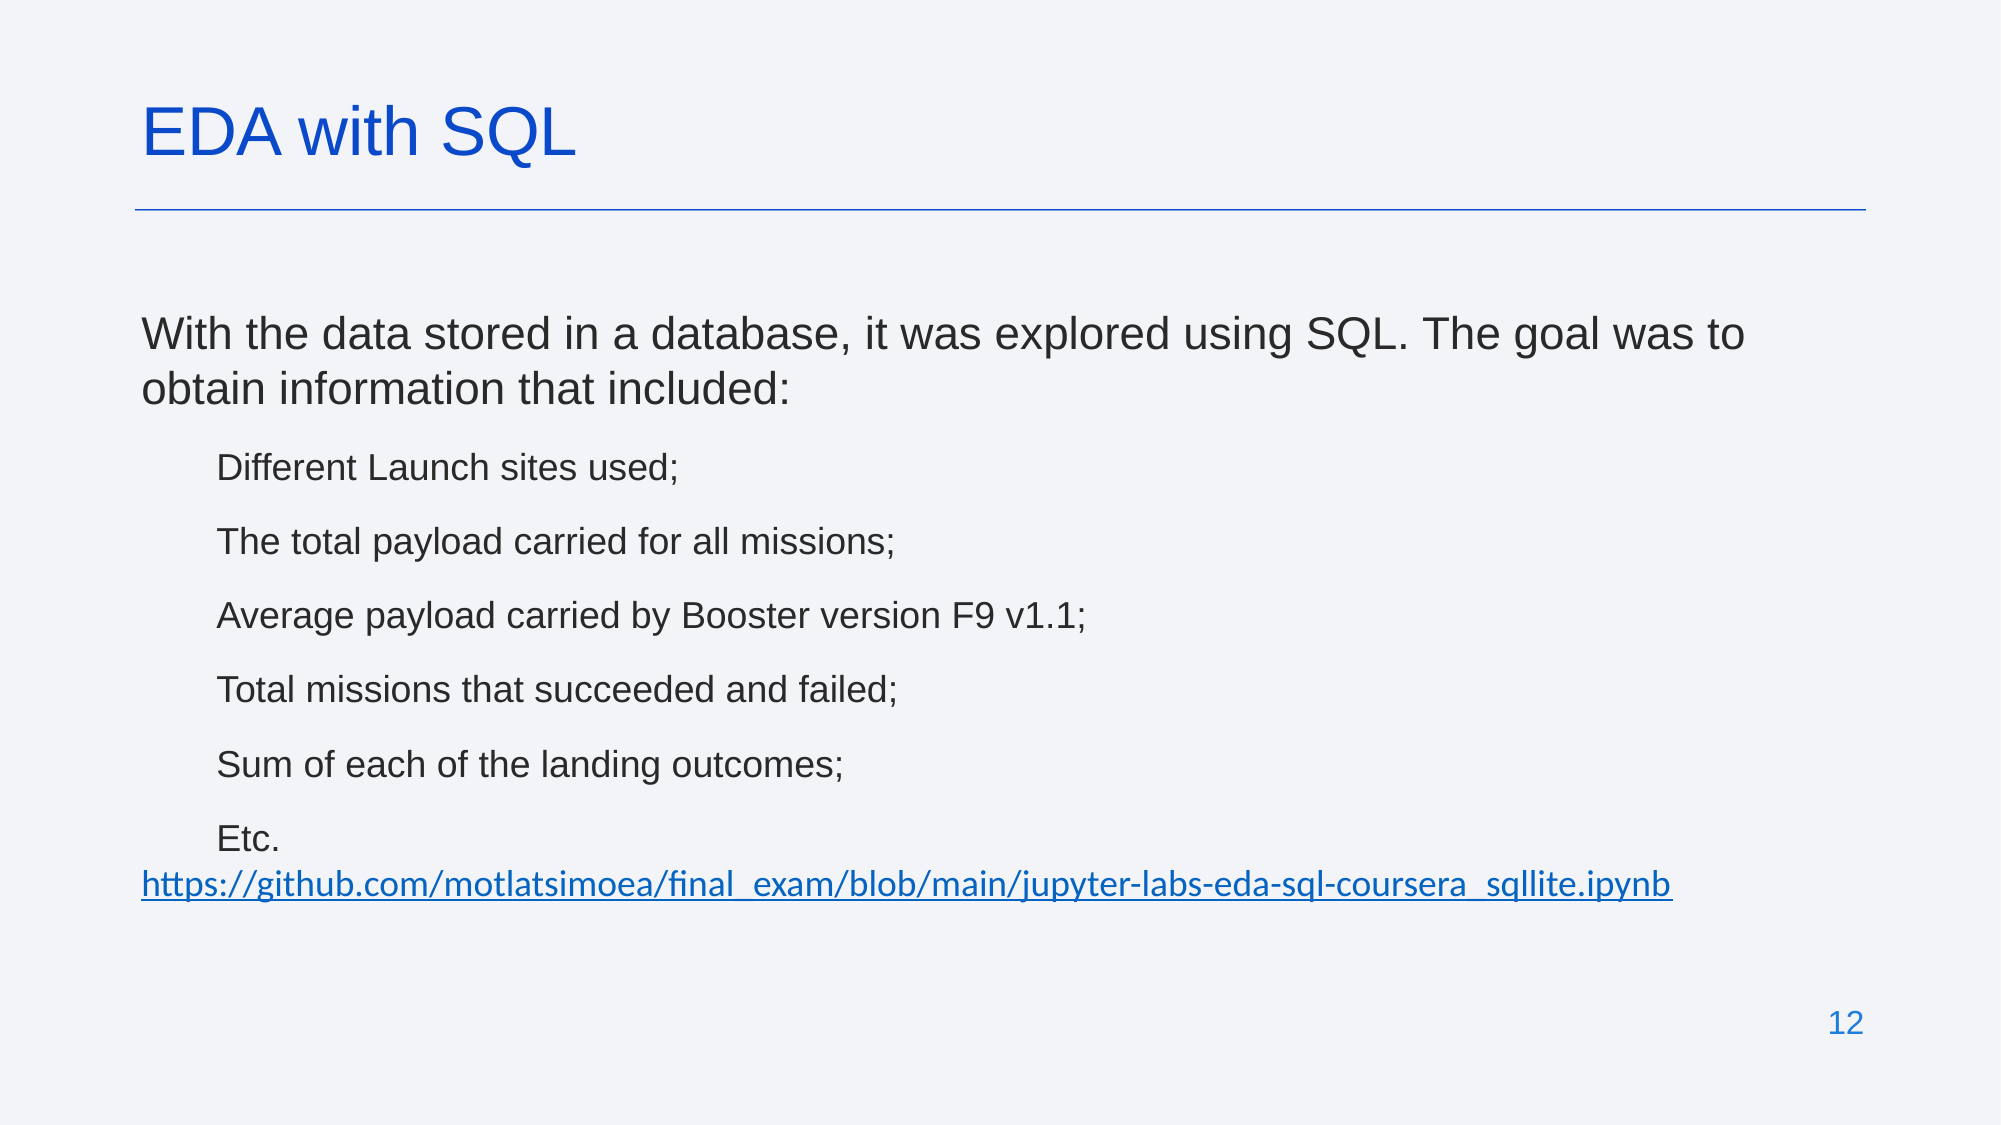

EDA with SQL
With the data stored in a database, it was explored using SQL. The goal was to obtain information that included:
Different Launch sites used;
The total payload carried for all missions;
Average payload carried by Booster version F9 v1.1;
Total missions that succeeded and failed;
Sum of each of the landing outcomes;
Etc.
https://github.com/motlatsimoea/final_exam/blob/main/jupyter-labs-eda-sql-coursera_sqllite.ipynb

12